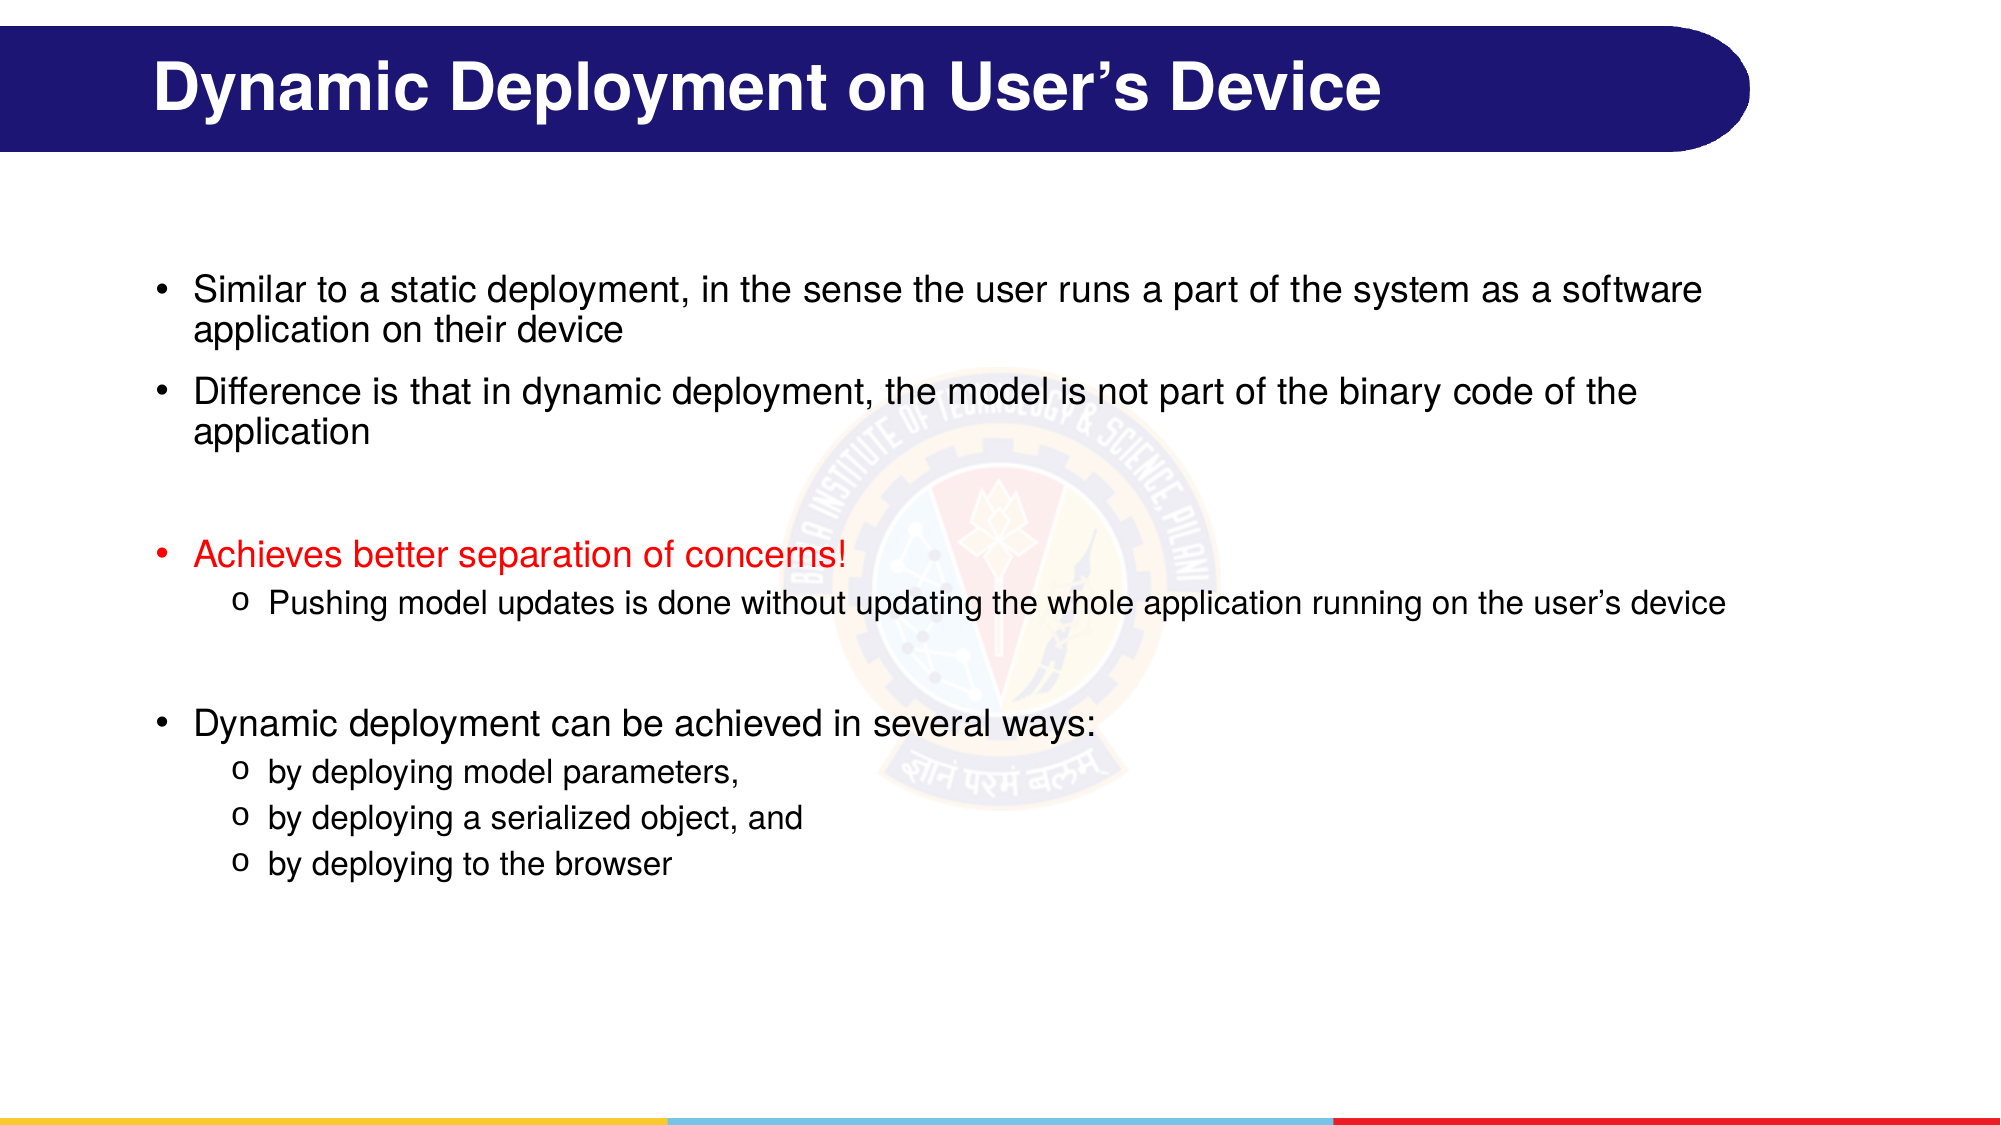

# Dynamic Deployment on User’s Device

Similar to a static deployment, in the sense the user runs a part of the system as a software application on their device
Difference is that in dynamic deployment, the model is not part of the binary code of the application

Achieves better separation of concerns!
Pushing model updates is done without updating the whole application running on the user’s device

Dynamic deployment can be achieved in several ways:
by deploying model parameters,
by deploying a serialized object, and
by deploying to the browser